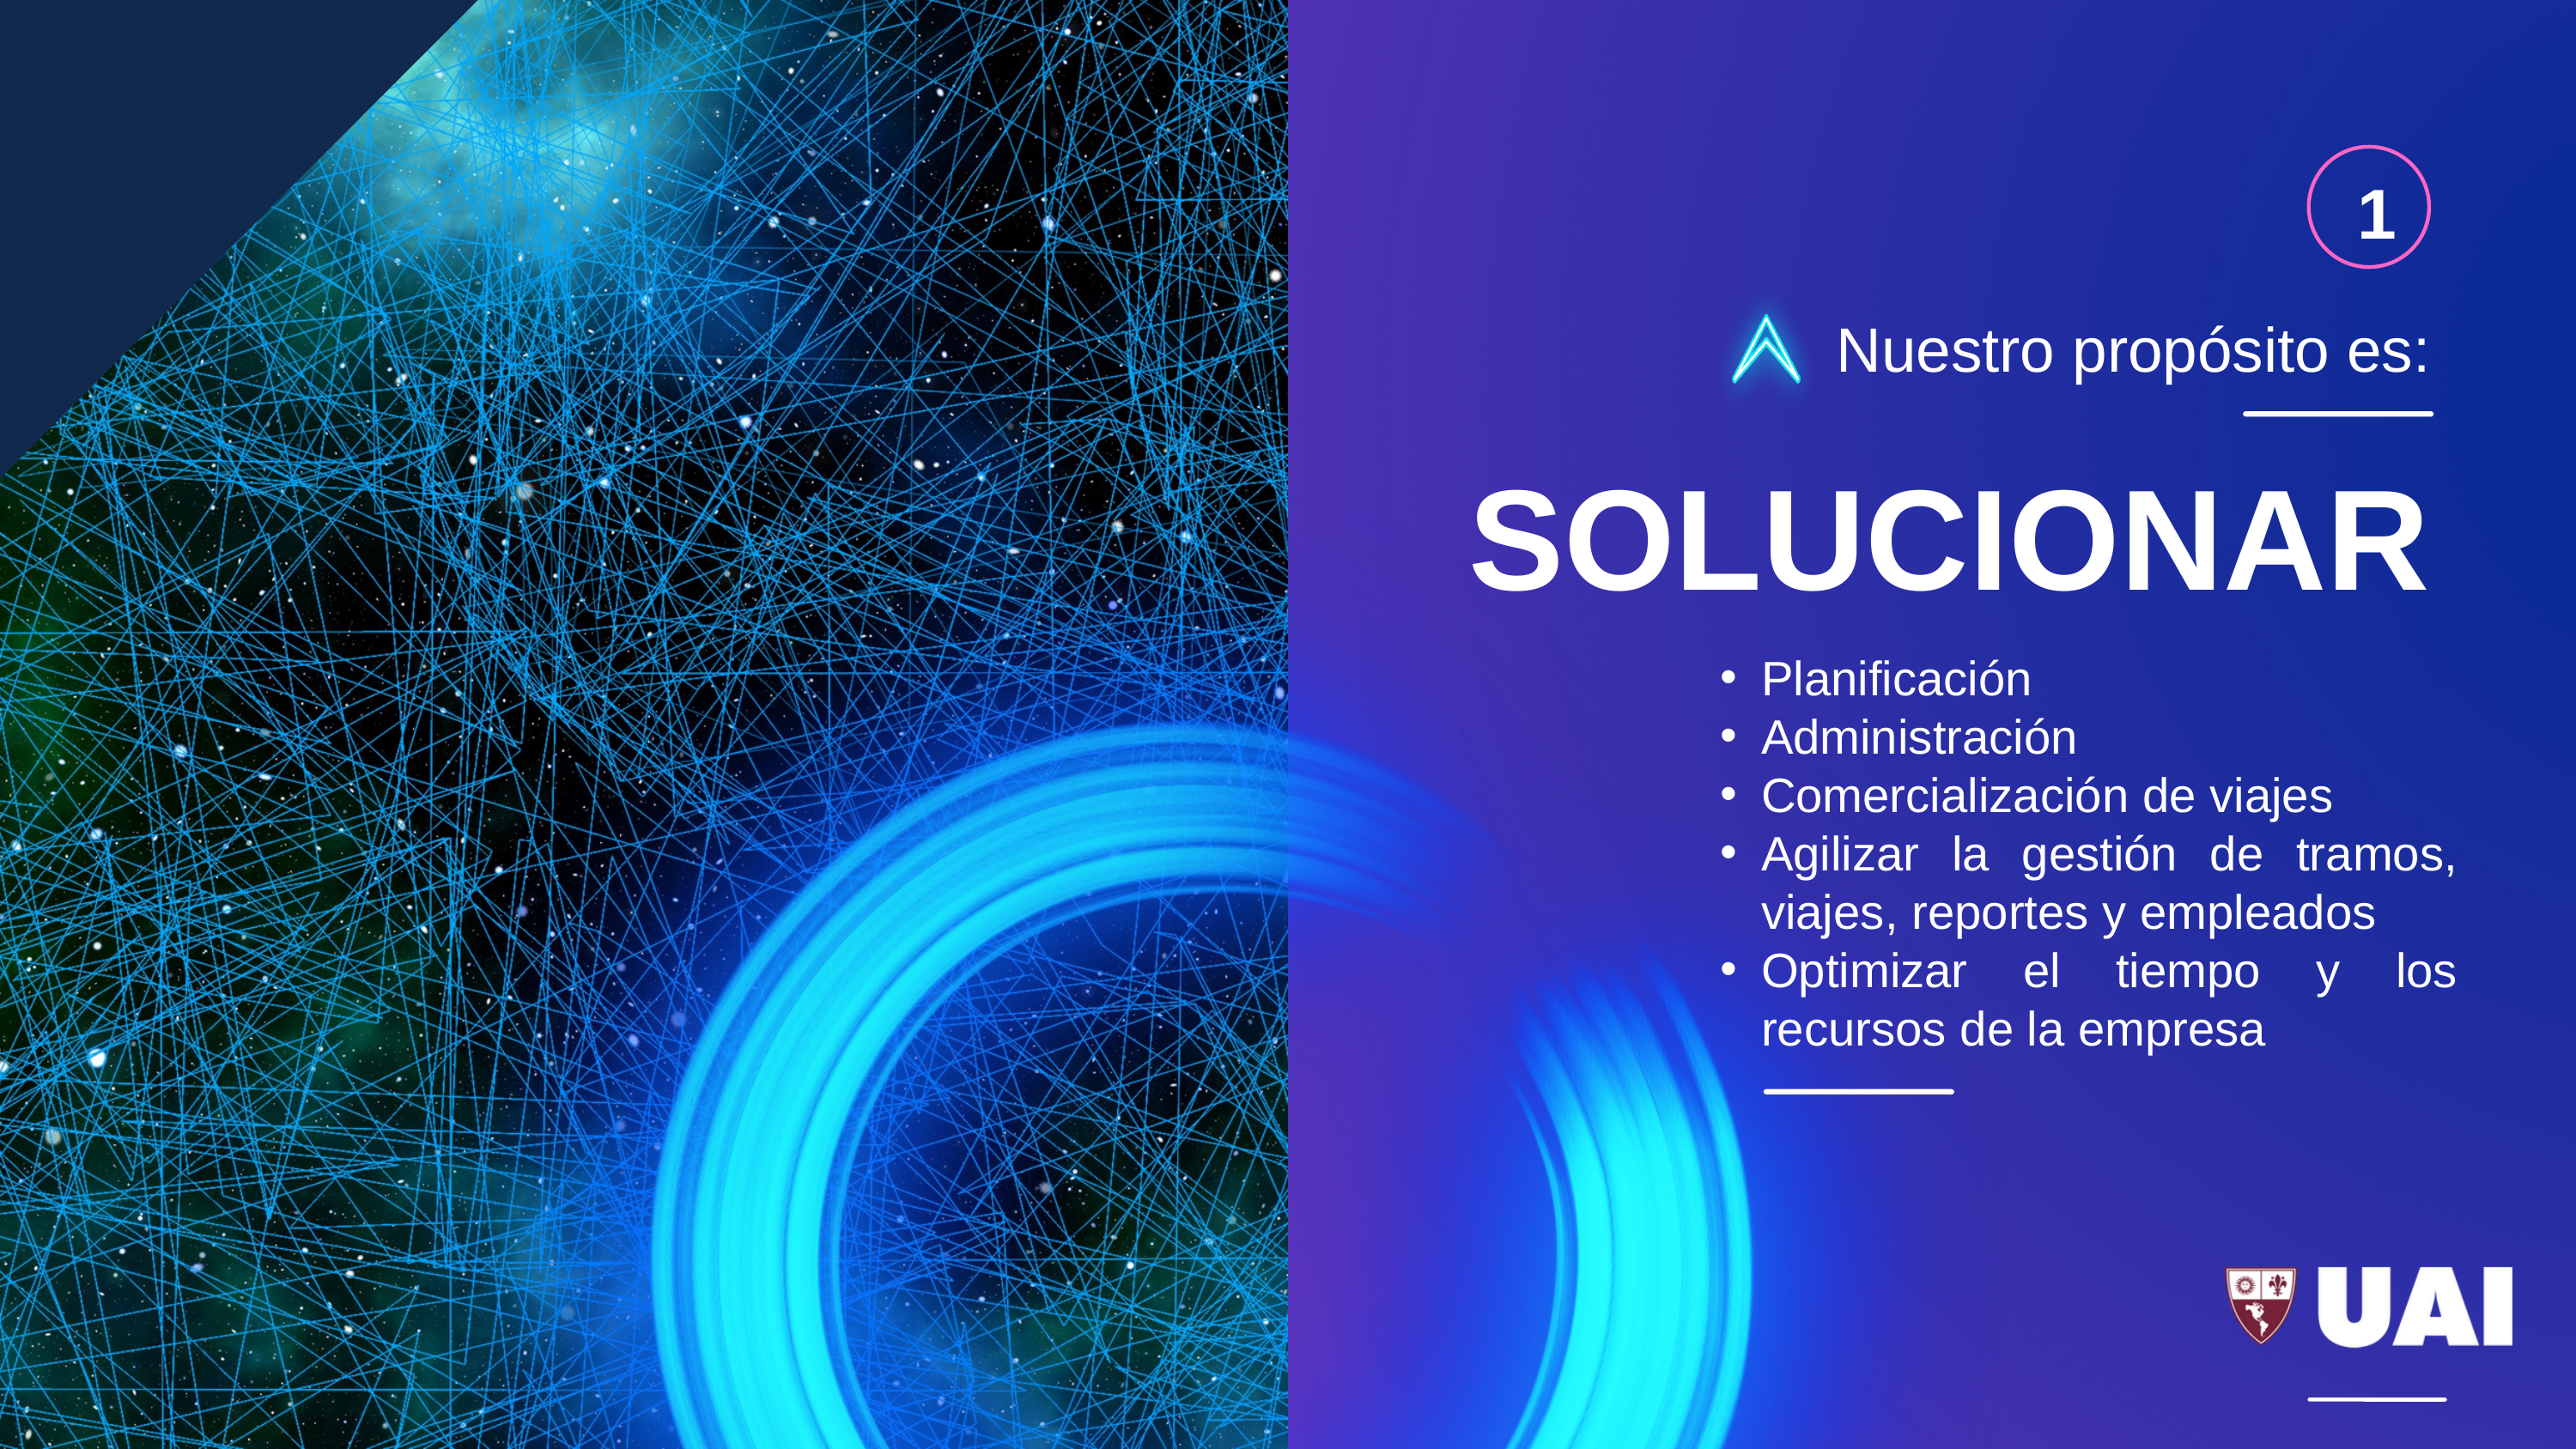

1

Nuestro propósito es:

SOLUCIONAR

Planificación
Administración
Comercialización de viajes
Agilizar la gestión de tramos, viajes, reportes y empleados
Optimizar el tiempo y los recursos de la empresa